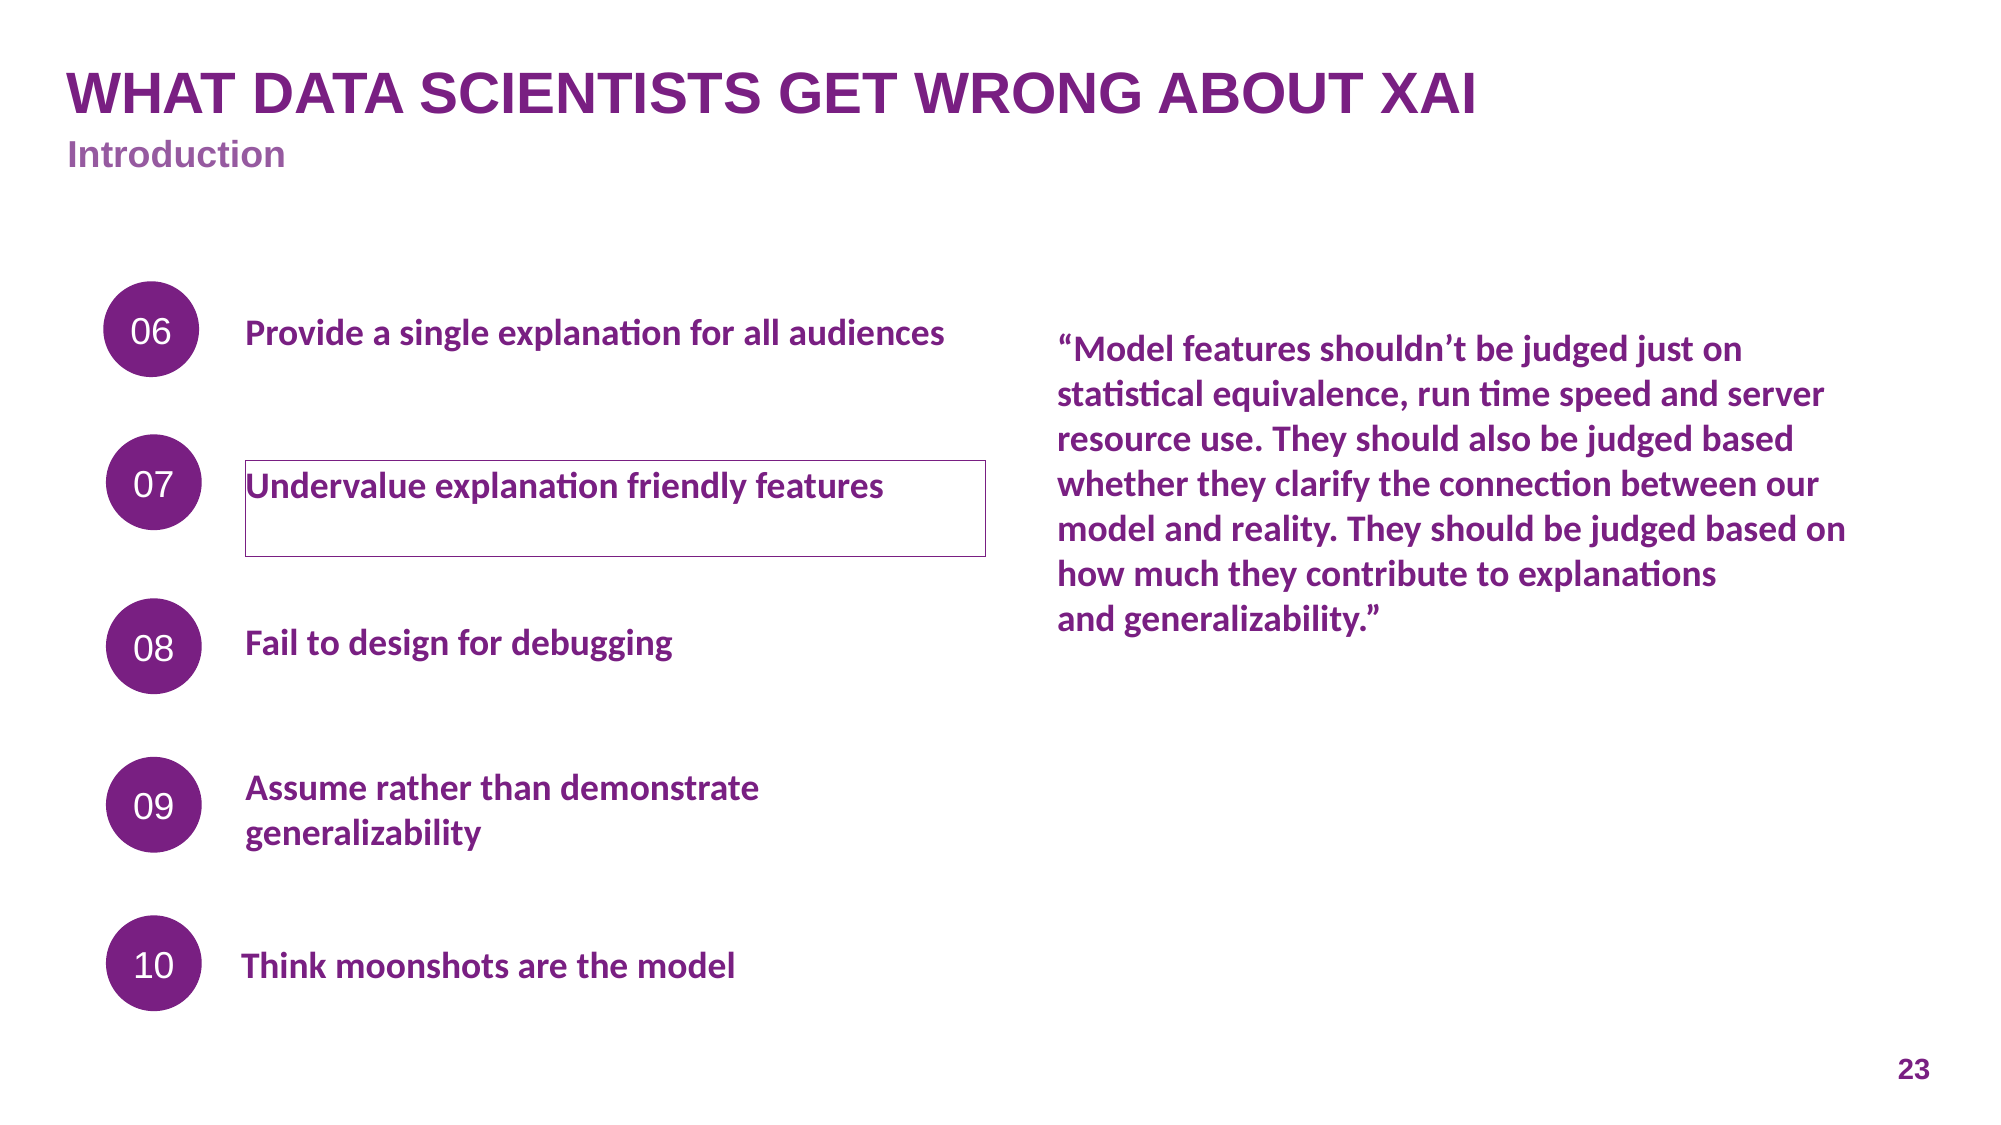

# What data scientists get wrong about XAI
Introduction
06
Provide a single explanation for all audiences
“Model features shouldn’t be judged just on statistical equivalence, run time speed and server resource use. They should also be judged based whether they clarify the connection between our model and reality. They should be judged based on how much they contribute to explanations
and generalizability.”
07
Undervalue explanation friendly features
08
Fail to design for debugging
09
Assume rather than demonstrate generalizability
10
Think moonshots are the model
23